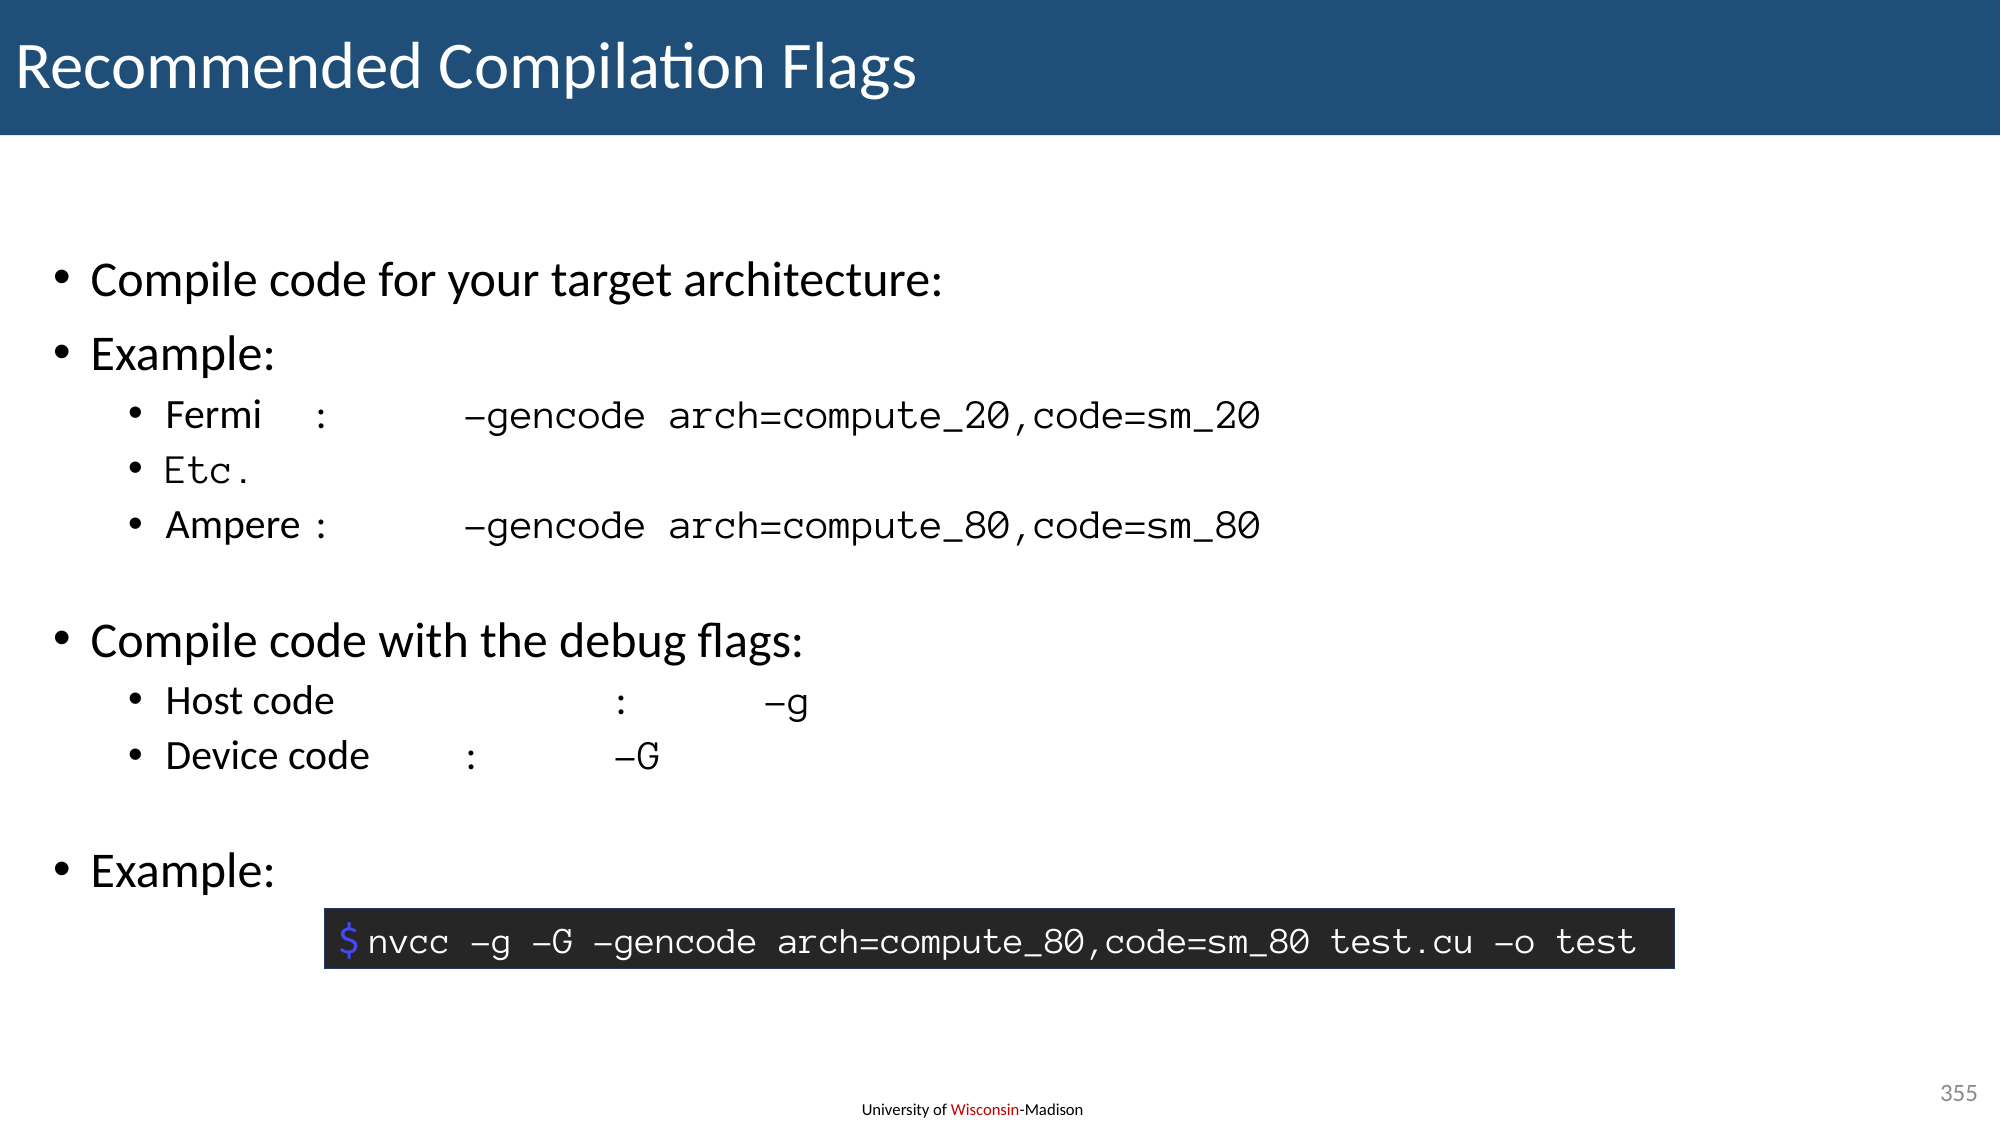

# Recommended Compilation Flags
Compile code for your target architecture:
Example:
Fermi	:	-gencode arch=compute_20,code=sm_20
Etc.
Ampere	:	-gencode arch=compute_80,code=sm_80
Compile code with the debug flags:
Host code		: 	-g
Device code	: 	-G
Example:

$ nvcc -g -G -gencode arch=compute_80,code=sm_80 test.cu -o test
355